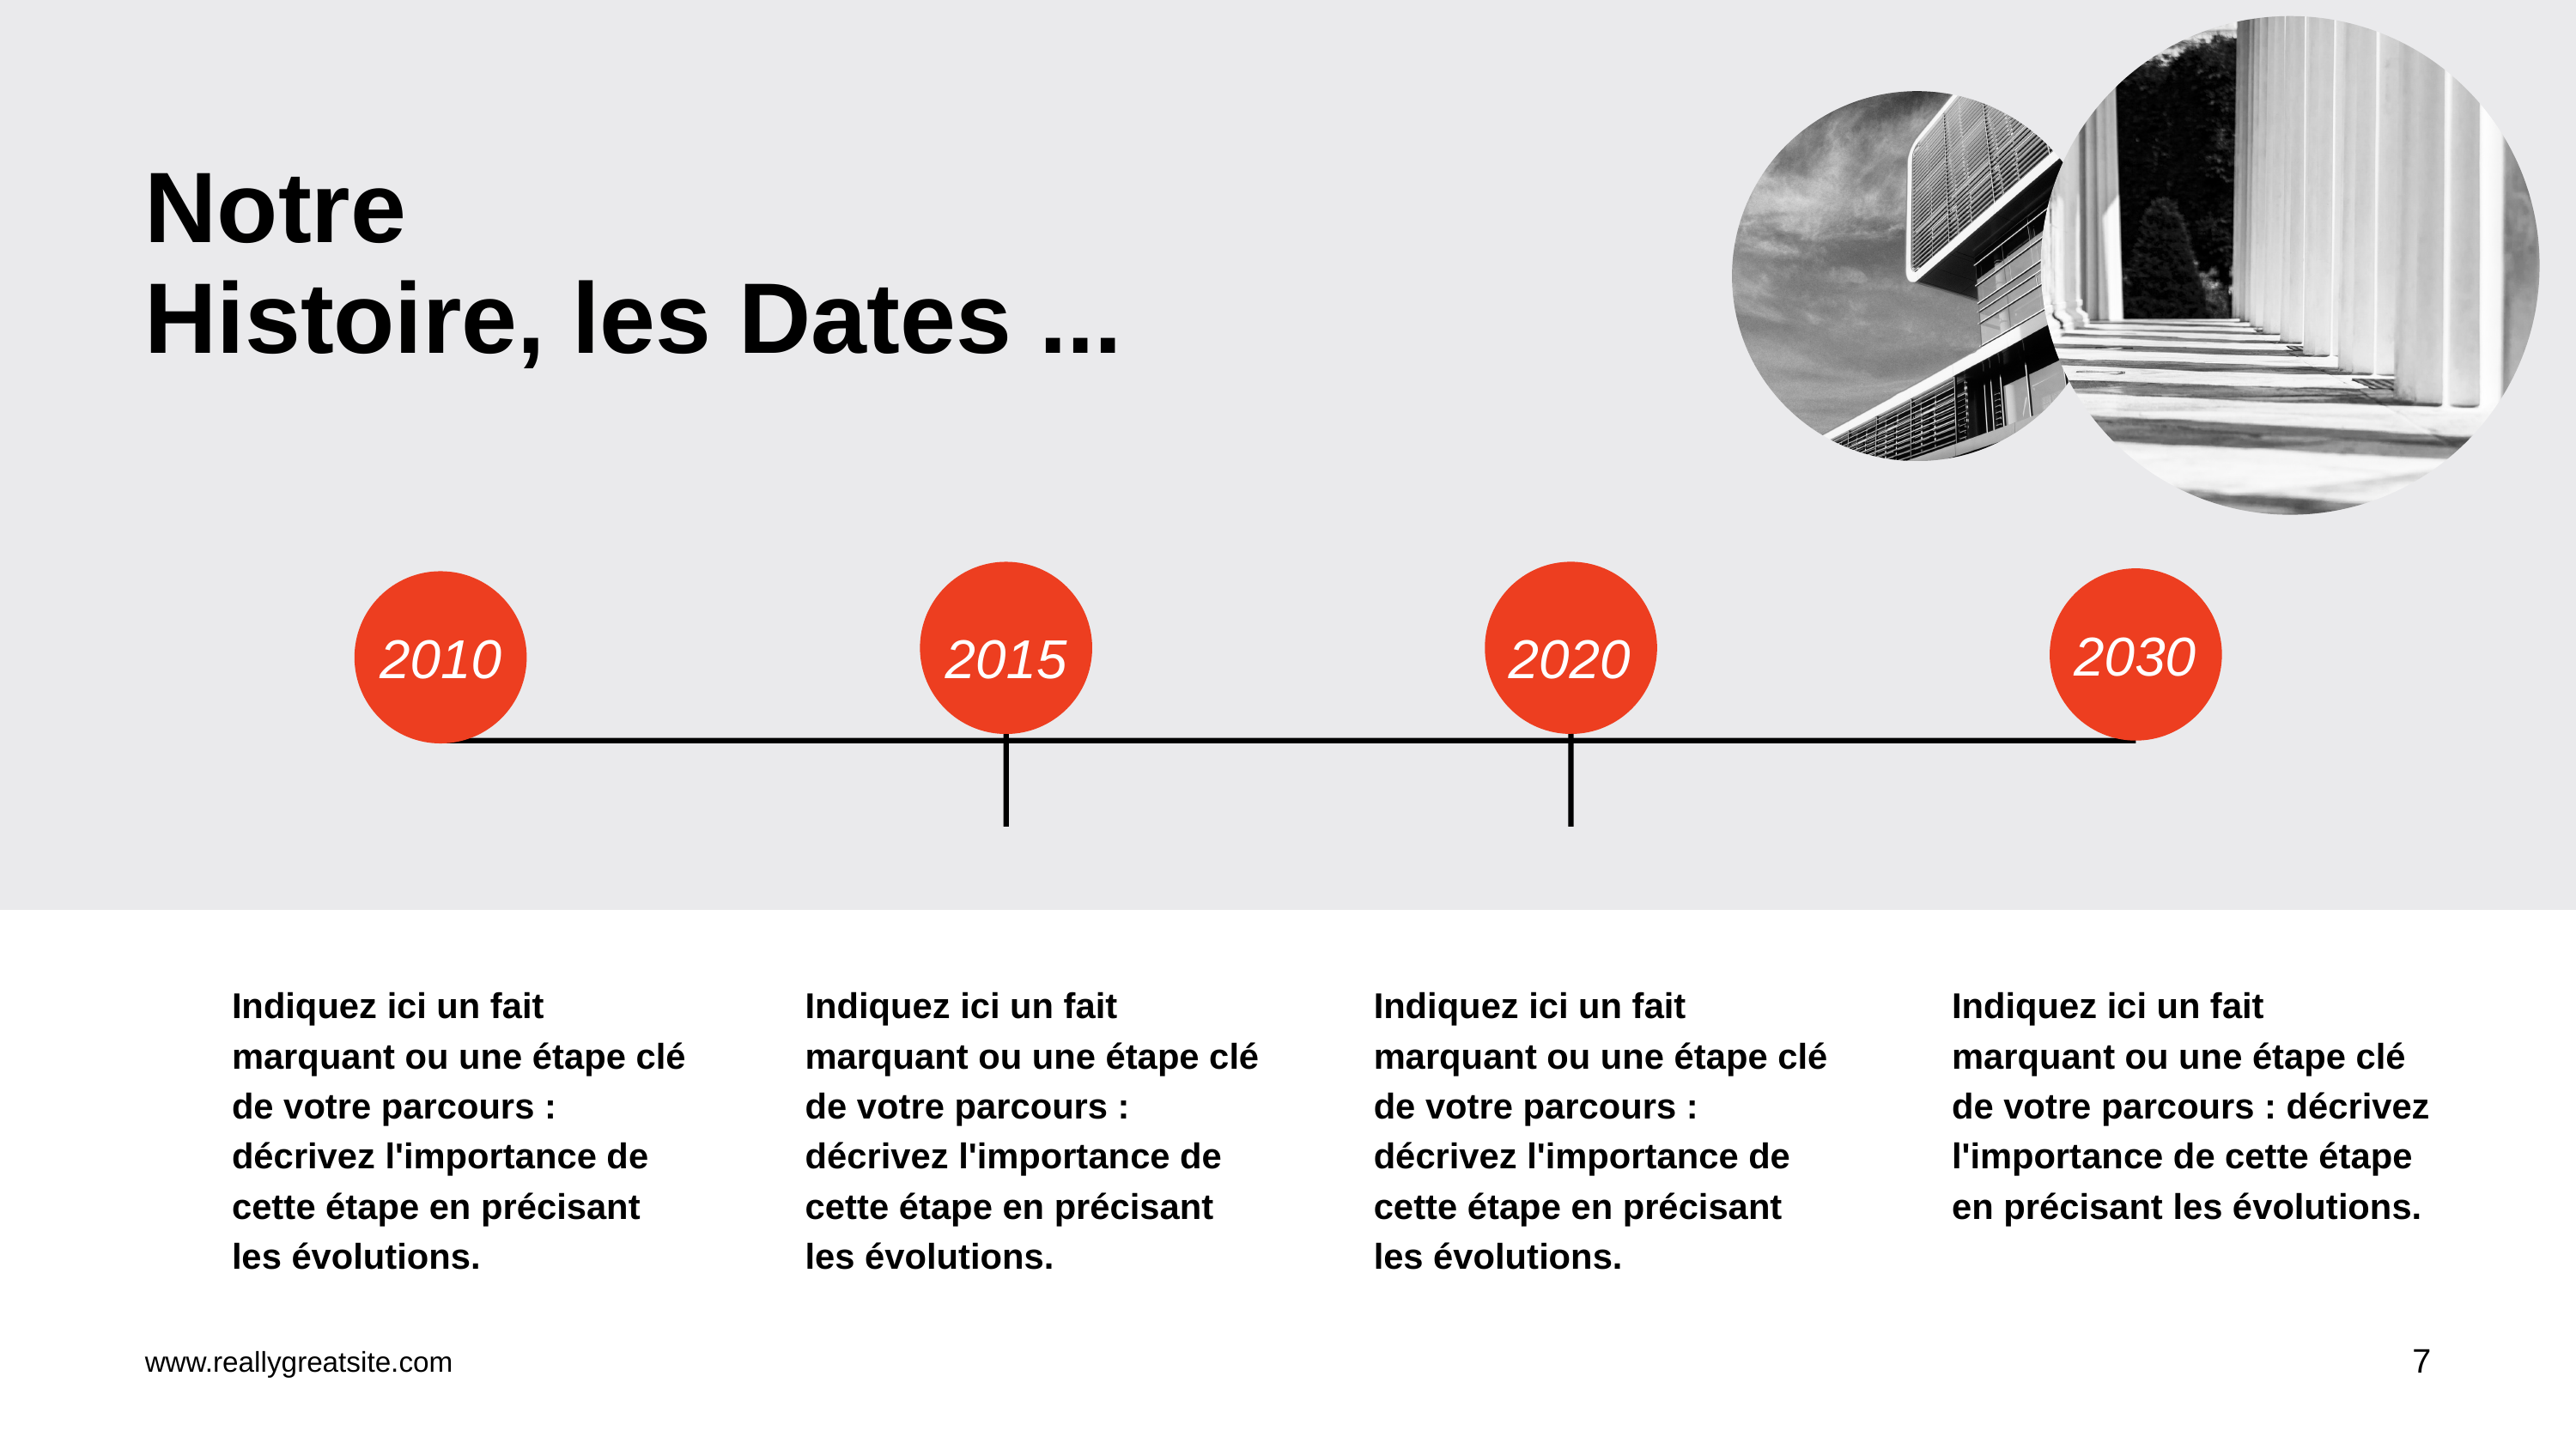

Notre
Histoire, les Dates ...

2030
2010
2015
2020

Indiquez ici un fait marquant ou une étape clé de votre parcours : décrivez l'importance de cette étape en précisant les évolutions.
Indiquez ici un fait marquant ou une étape clé de votre parcours : décrivez l'importance de cette étape en précisant les évolutions.
Indiquez ici un fait marquant ou une étape clé de votre parcours : décrivez l'importance de cette étape en précisant les évolutions.
Indiquez ici un fait marquant ou une étape clé de votre parcours : décrivez l'importance de cette étape en précisant les évolutions.
7
www.reallygreatsite.com